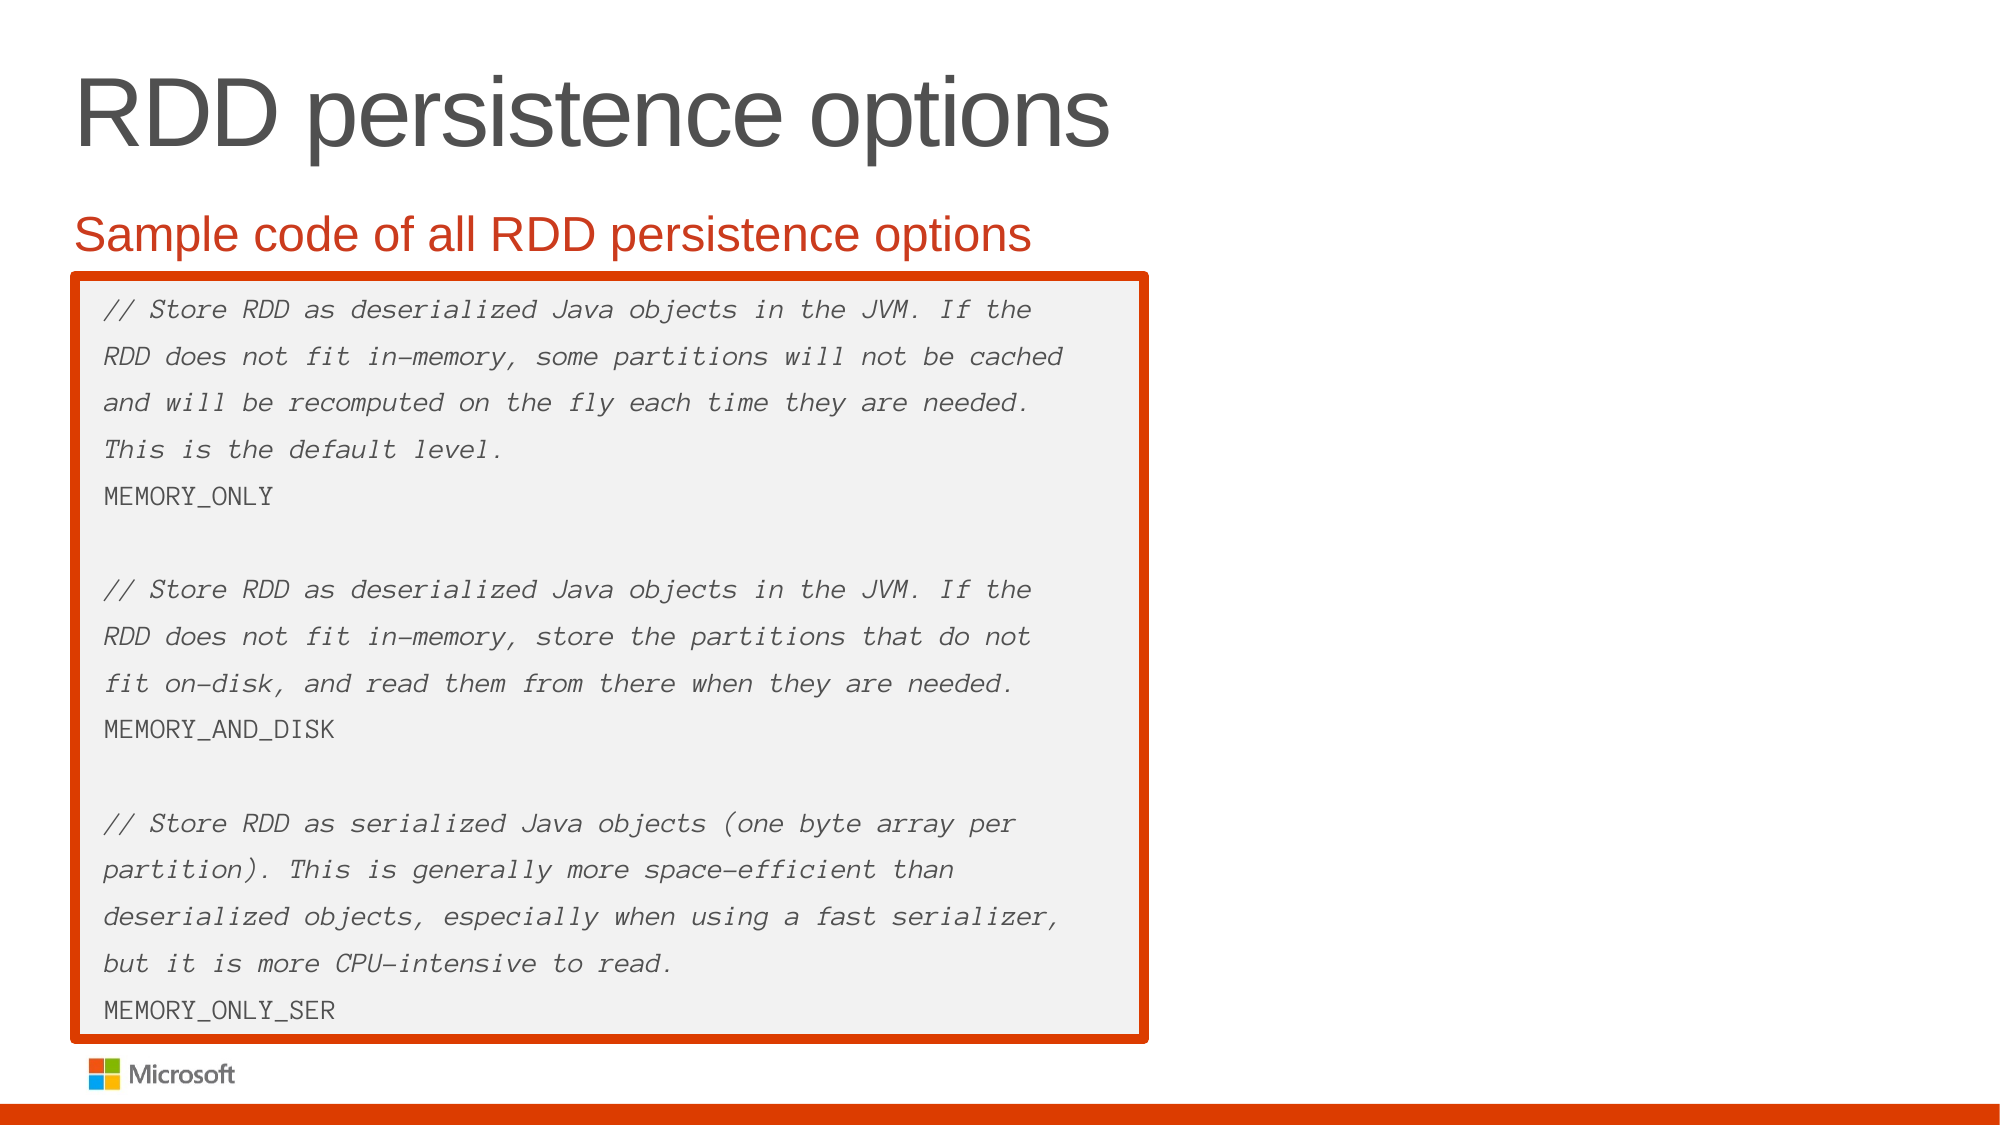

# RDD persistence options
Sample code of all RDD persistence options
// Store RDD as deserialized Java objects in the JVM. If the
RDD does not fit in-memory, some partitions will not be cached
and will be recomputed on the fly each time they are needed.
This is the default level.
MEMORY_ONLY

// Store RDD as deserialized Java objects in the JVM. If the
RDD does not fit in-memory, store the partitions that do not
fit on-disk, and read them from there when they are needed.
MEMORY_AND_DISK

// Store RDD as serialized Java objects (one byte array per
partition). This is generally more space-efficient than
deserialized objects, especially when using a fast serializer,
but it is more CPU-intensive to read.
MEMORY_ONLY_SER